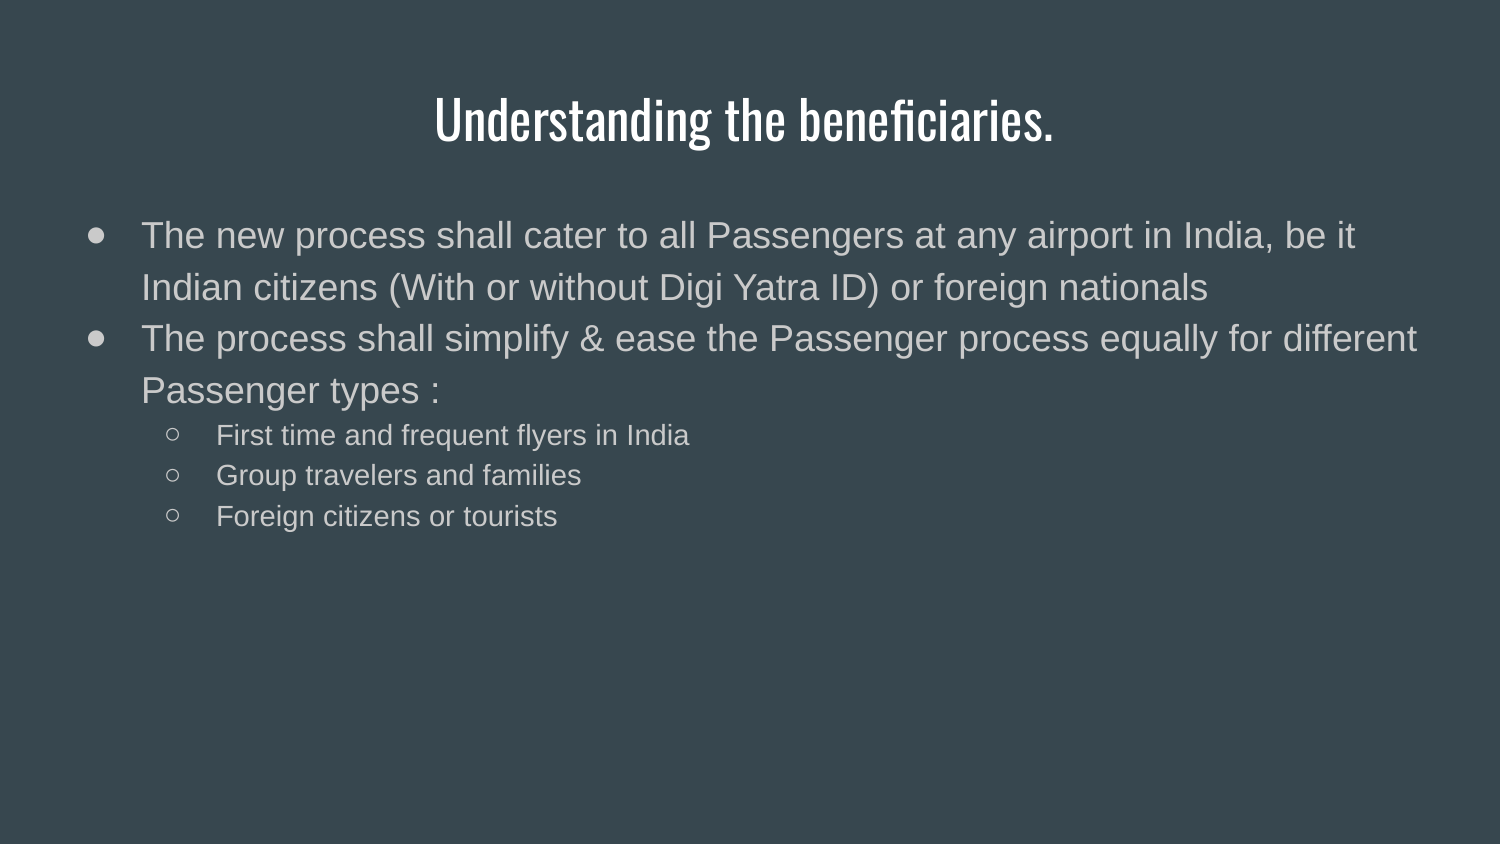

# Understanding the beneficiaries.
The new process shall cater to all Passengers at any airport in India, be it Indian citizens (With or without Digi Yatra ID) or foreign nationals
The process shall simplify & ease the Passenger process equally for different Passenger types :
First time and frequent flyers in India
Group travelers and families
Foreign citizens or tourists